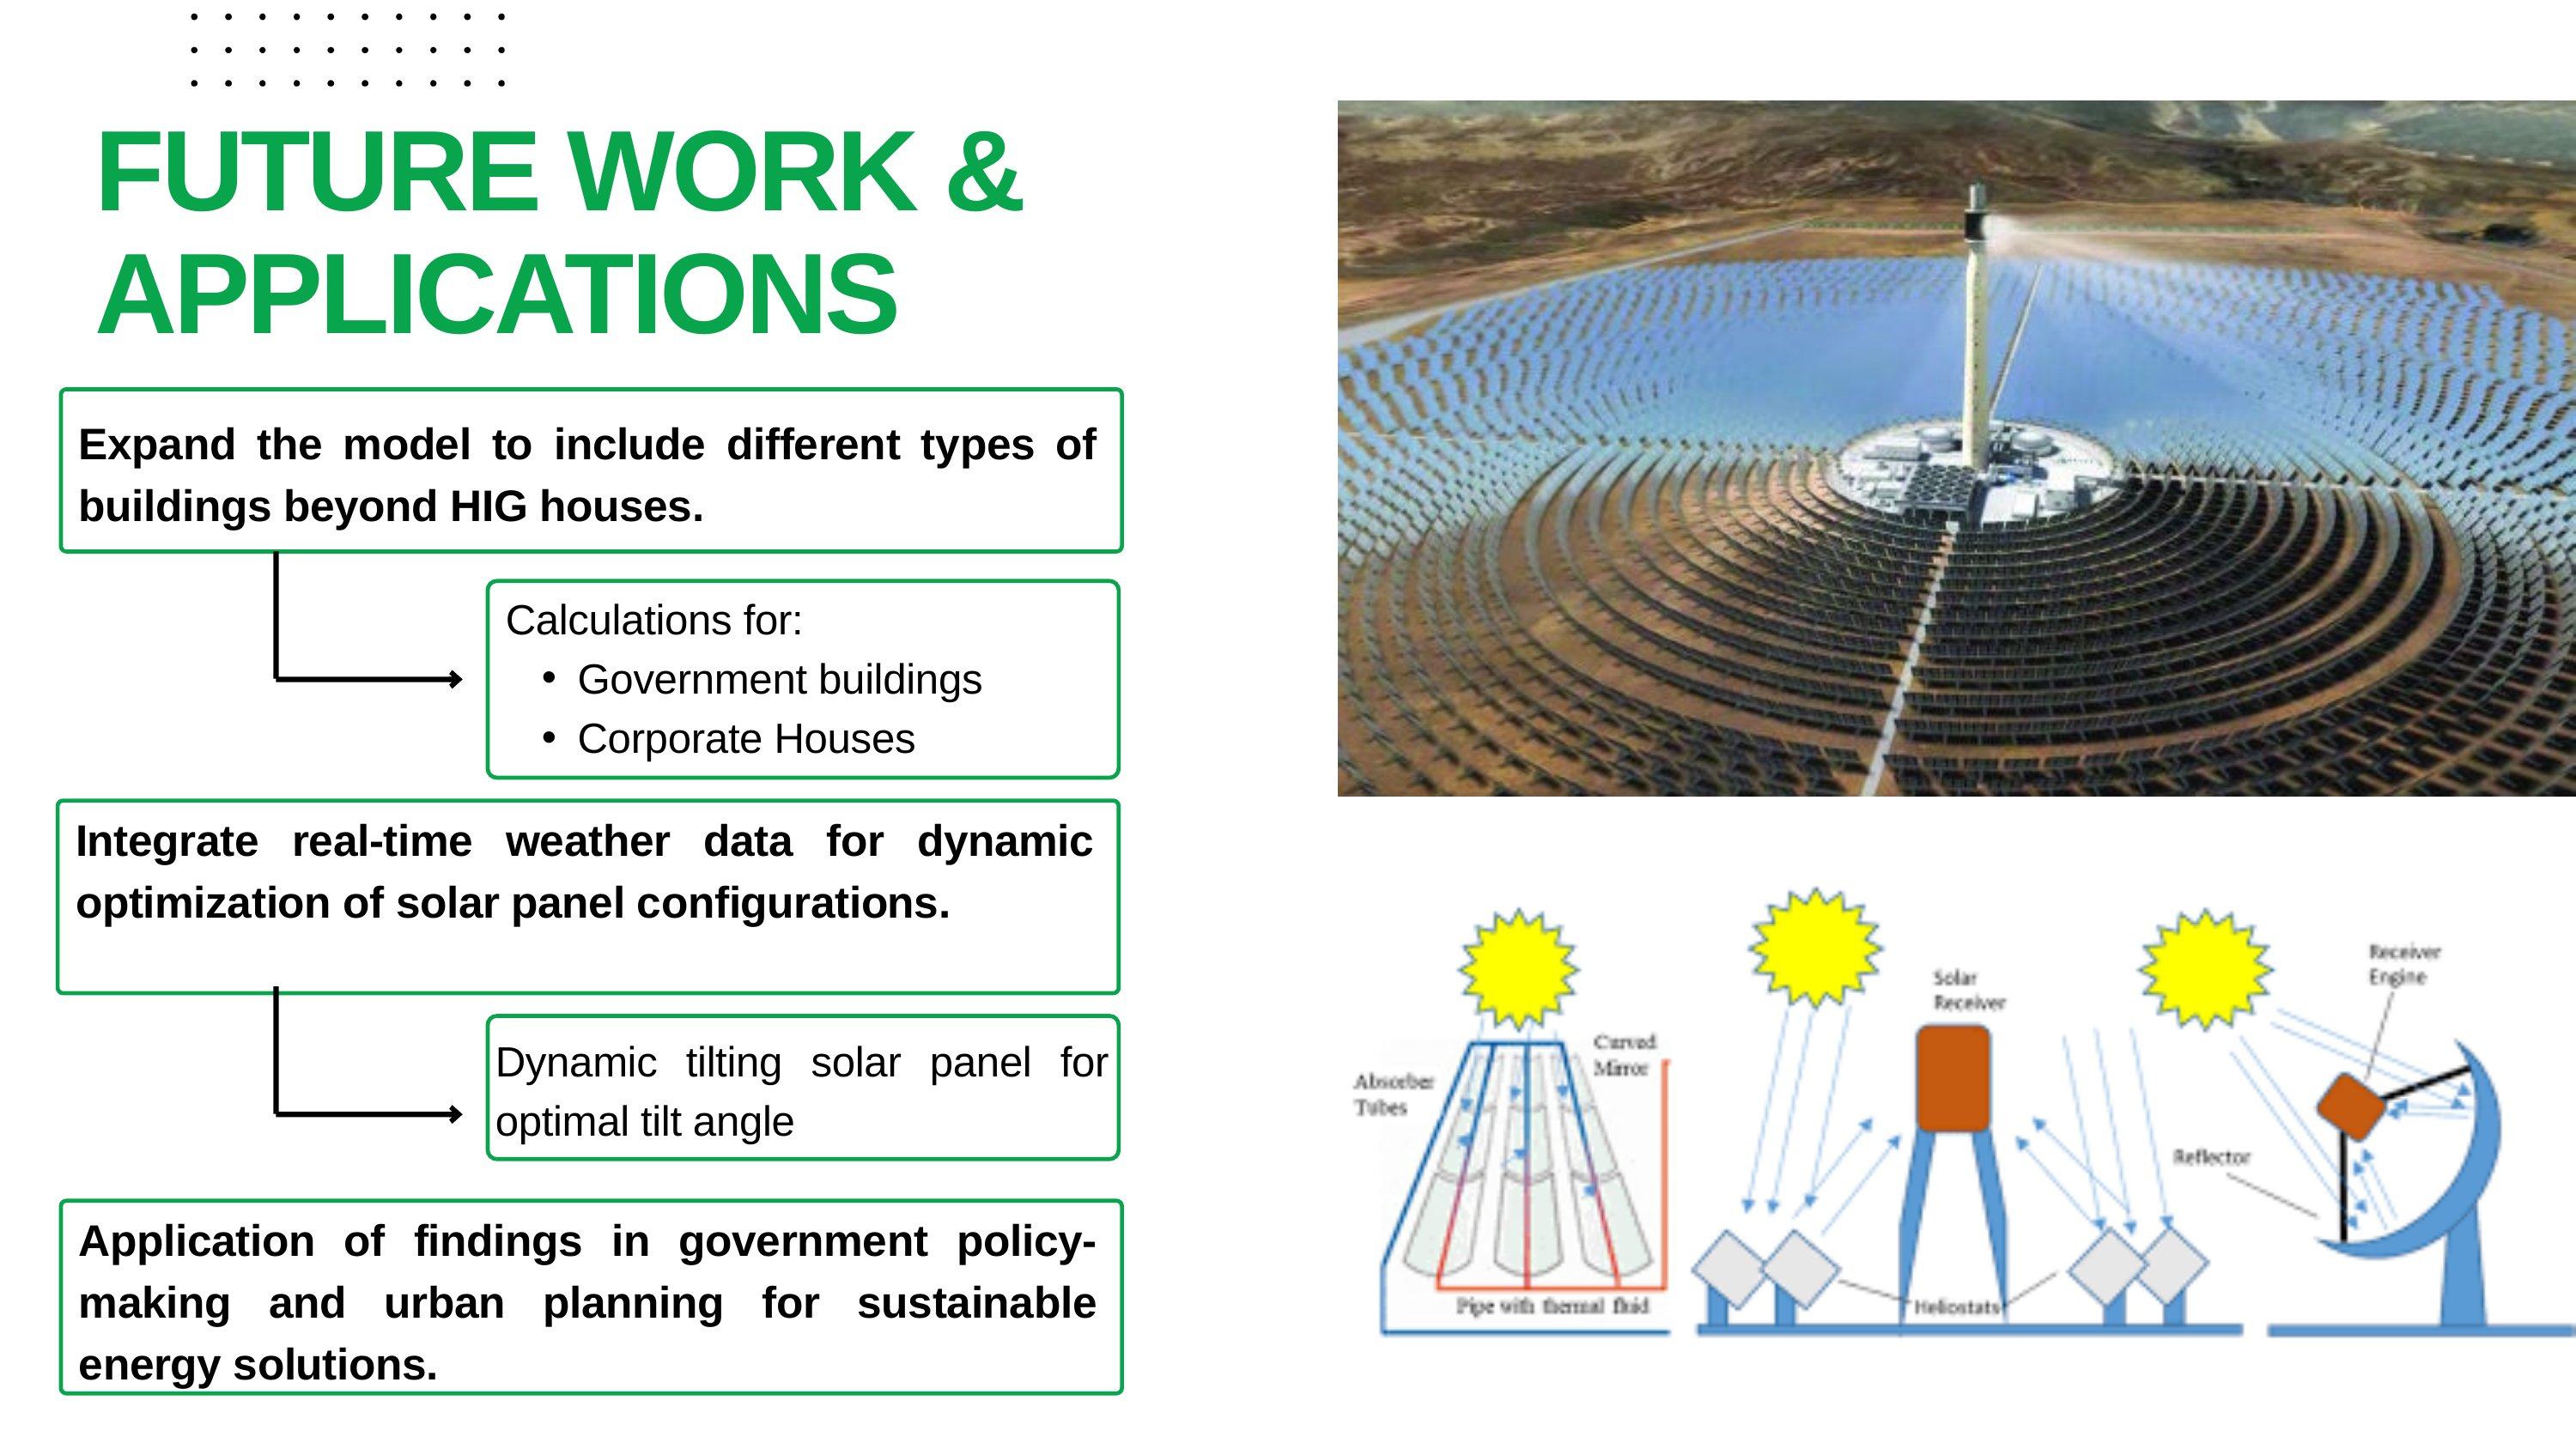

FUTURE WORK & APPLICATIONS

Expand the model to include different types of buildings beyond HIG houses.

Calculations for:
Government buildings
Corporate Houses

Integrate real-time weather data for dynamic optimization of solar panel configurations.

Dynamic tilting solar panel for optimal tilt angle

Application of findings in government policy-making and urban planning for sustainable energy solutions.